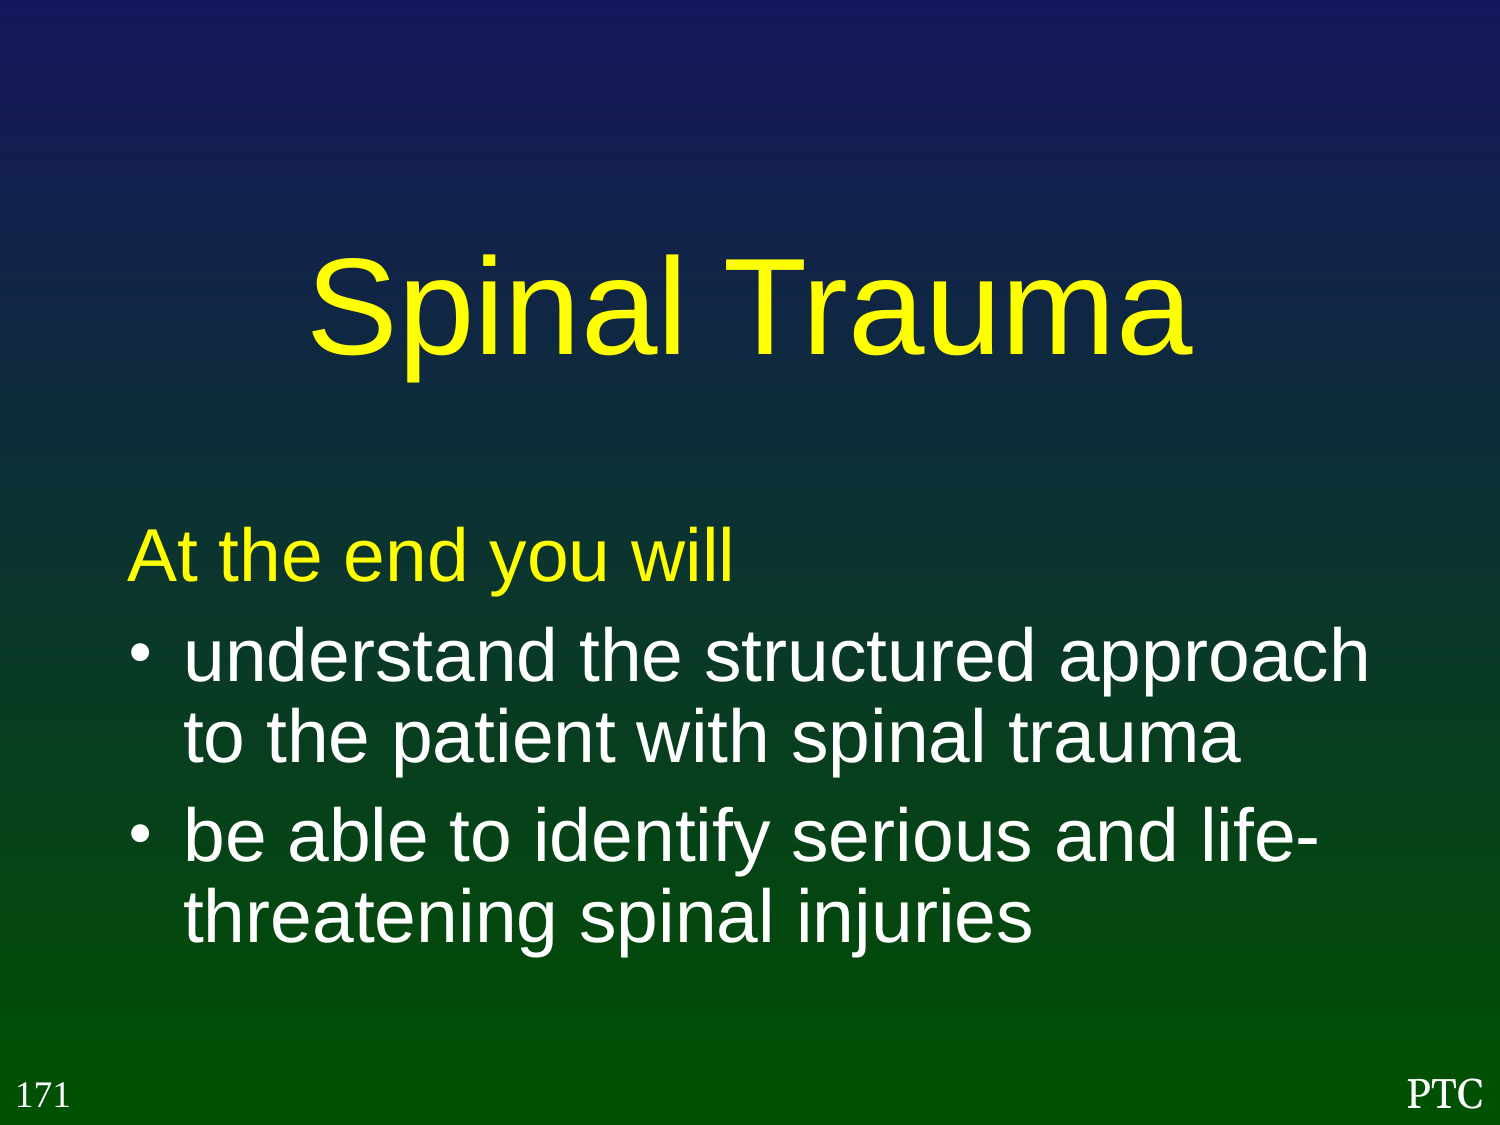

Spinal Trauma
At the end you will
understand the structured approach to the patient with spinal trauma
be able to identify serious and life-threatening spinal injuries
171